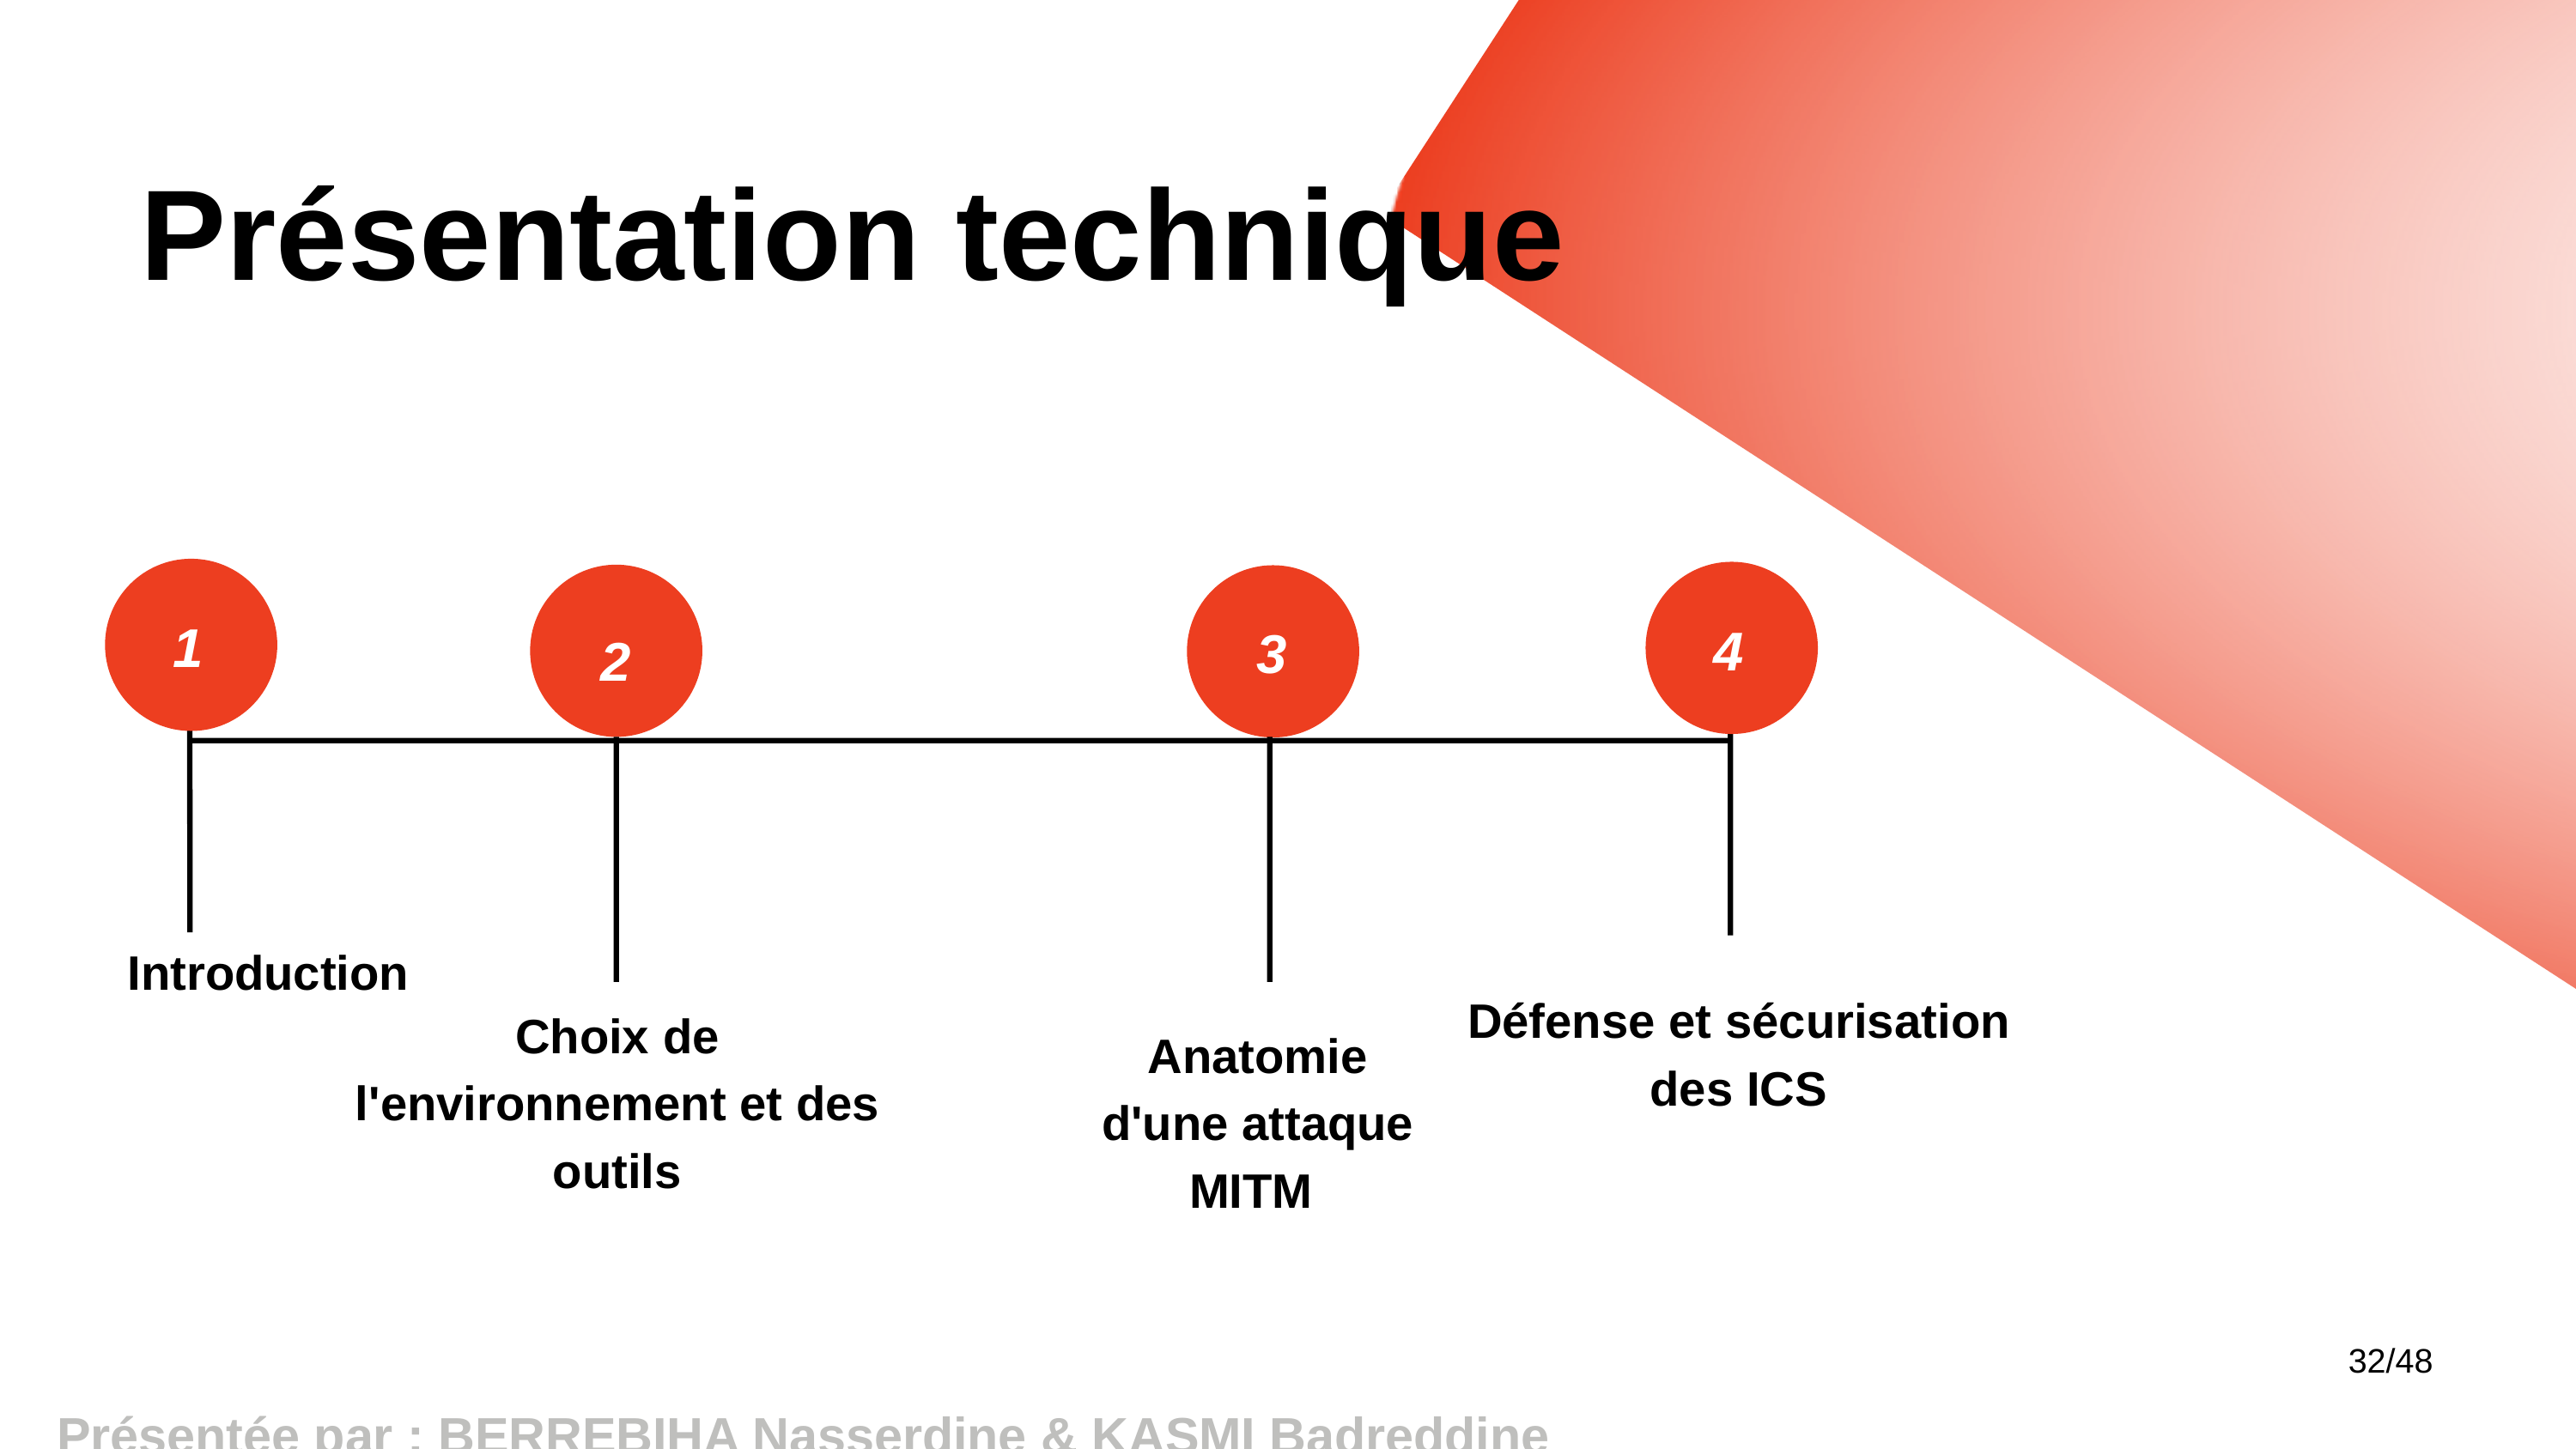

Présentation technique

1
4
3
2

Introduction
Défense et sécurisation des ICS
Choix de l'environnement et des outils
Anatomie d'une attaque MITM
32/48

Présentée par : BERREBIHA Nasserdine & KASMI Badreddine